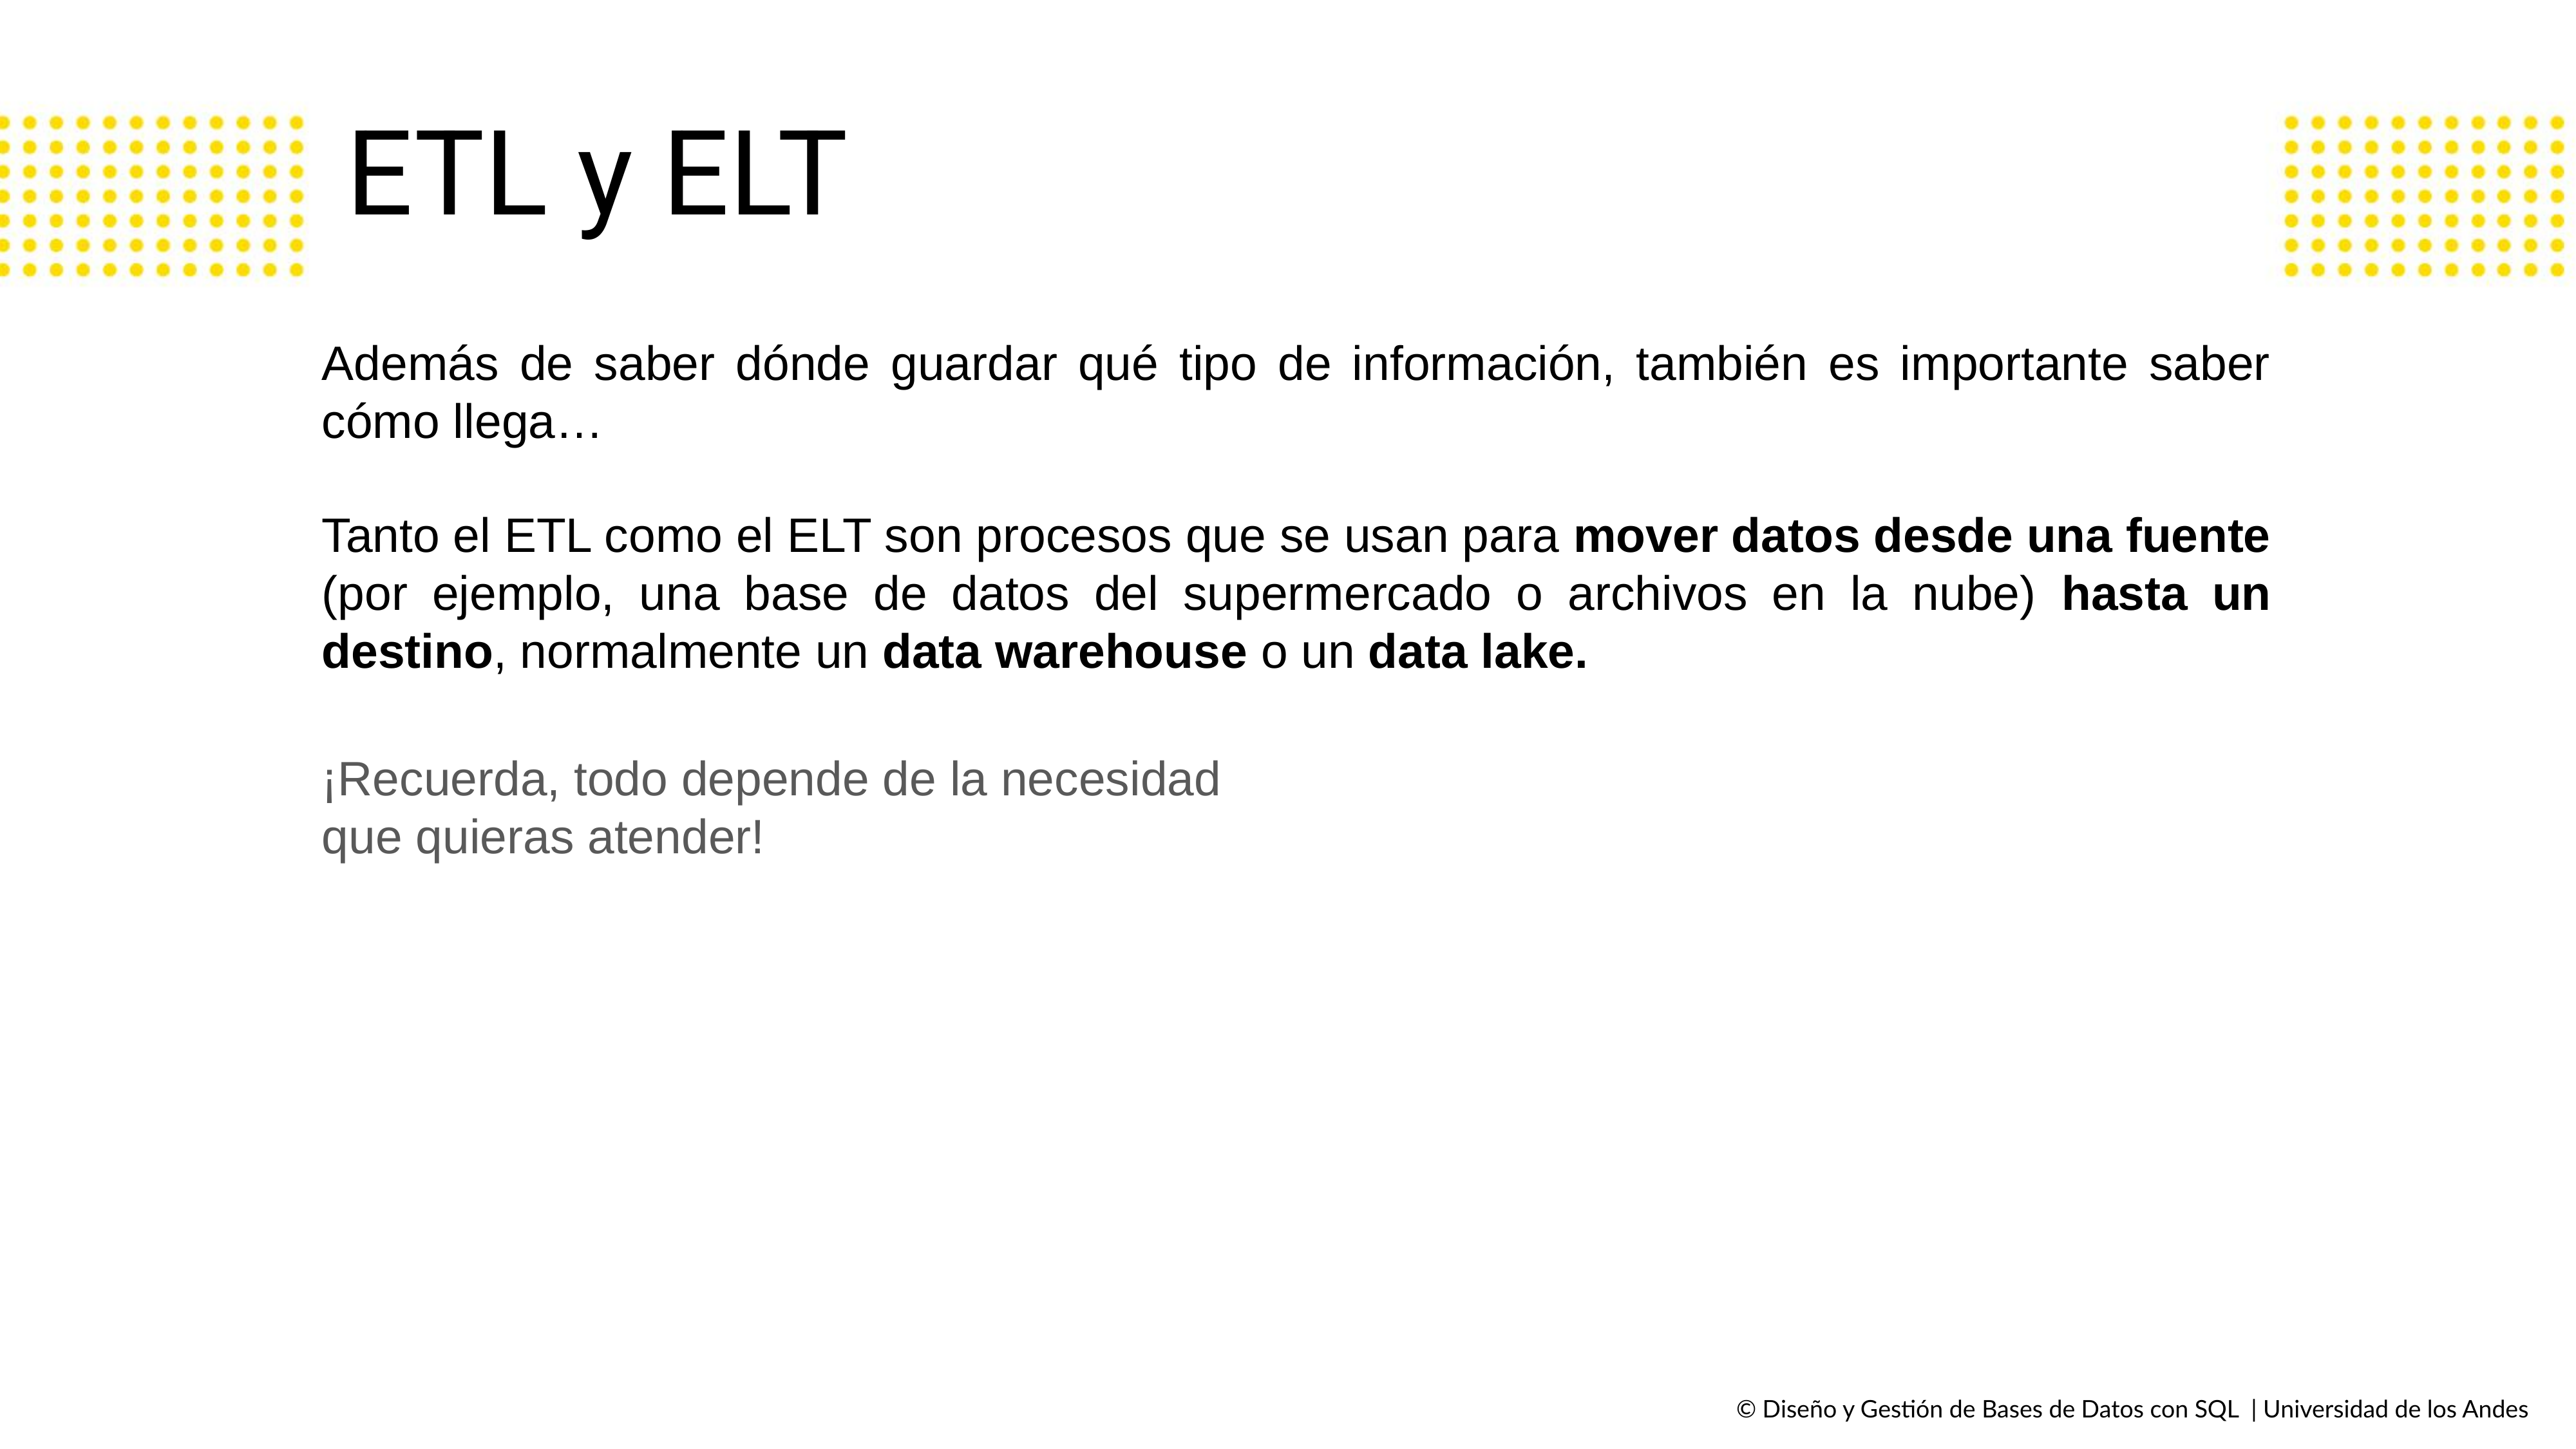

# ETL y ELT
Además de saber dónde guardar qué tipo de información, también es importante saber cómo llega…
Tanto el ETL como el ELT son procesos que se usan para mover datos desde una fuente (por ejemplo, una base de datos del supermercado o archivos en la nube) hasta un destino, normalmente un data warehouse o un data lake.
¡Recuerda, todo depende de la necesidad que quieras atender!
© Diseño y Gestión de Bases de Datos con SQL  | Universidad de los Andes